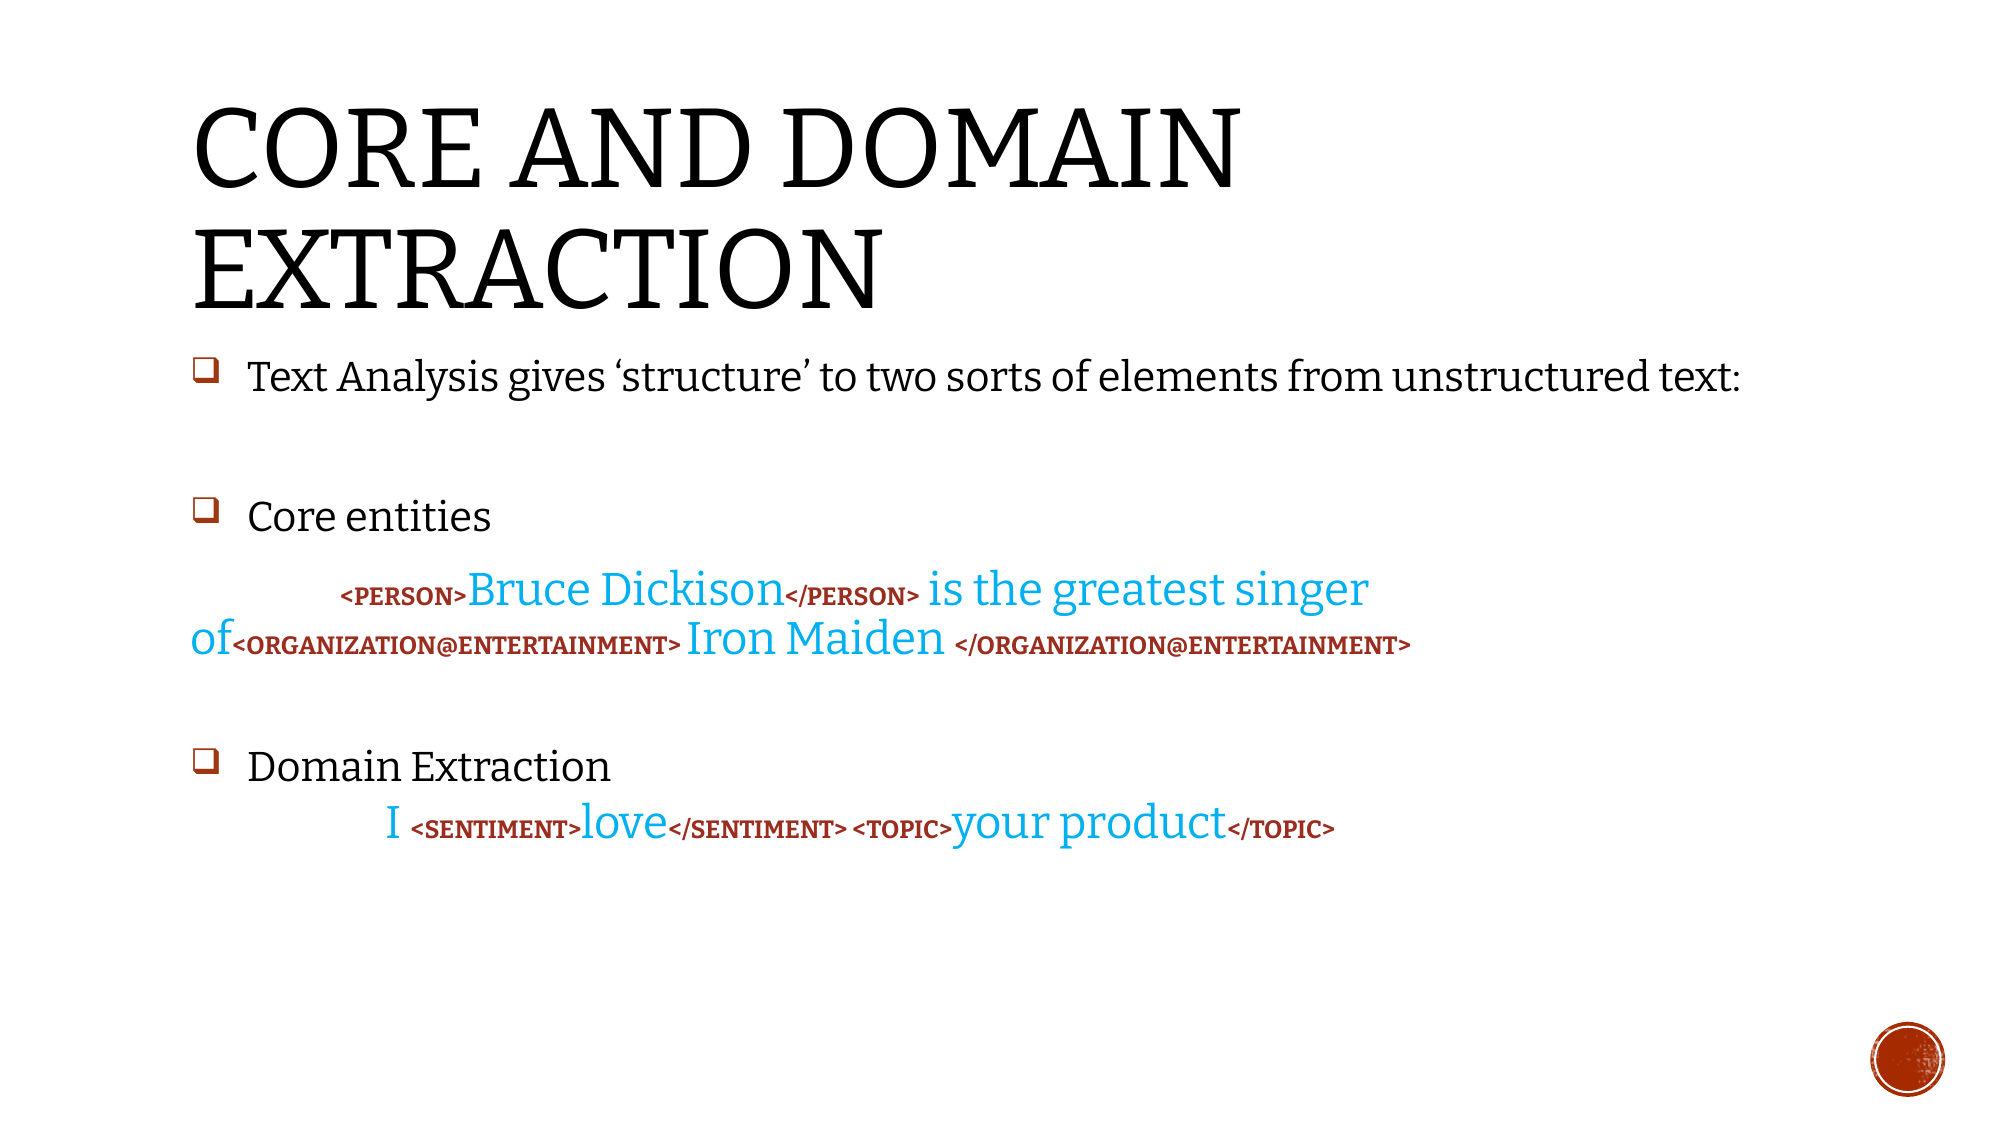

# CORE AND DOMAIN EXTRACTION
Text Analysis gives ‘structure’ to two sorts of elements from unstructured text:

Core entities
	<PERSON>Bruce Dickison</PERSON> is the greatest singer of<ORGANIZATION@ENTERTAINMENT> Iron Maiden </ORGANIZATION@ENTERTAINMENT>

Domain Extraction
	I <SENTIMENT>love</SENTIMENT> <TOPIC>your product</TOPIC>